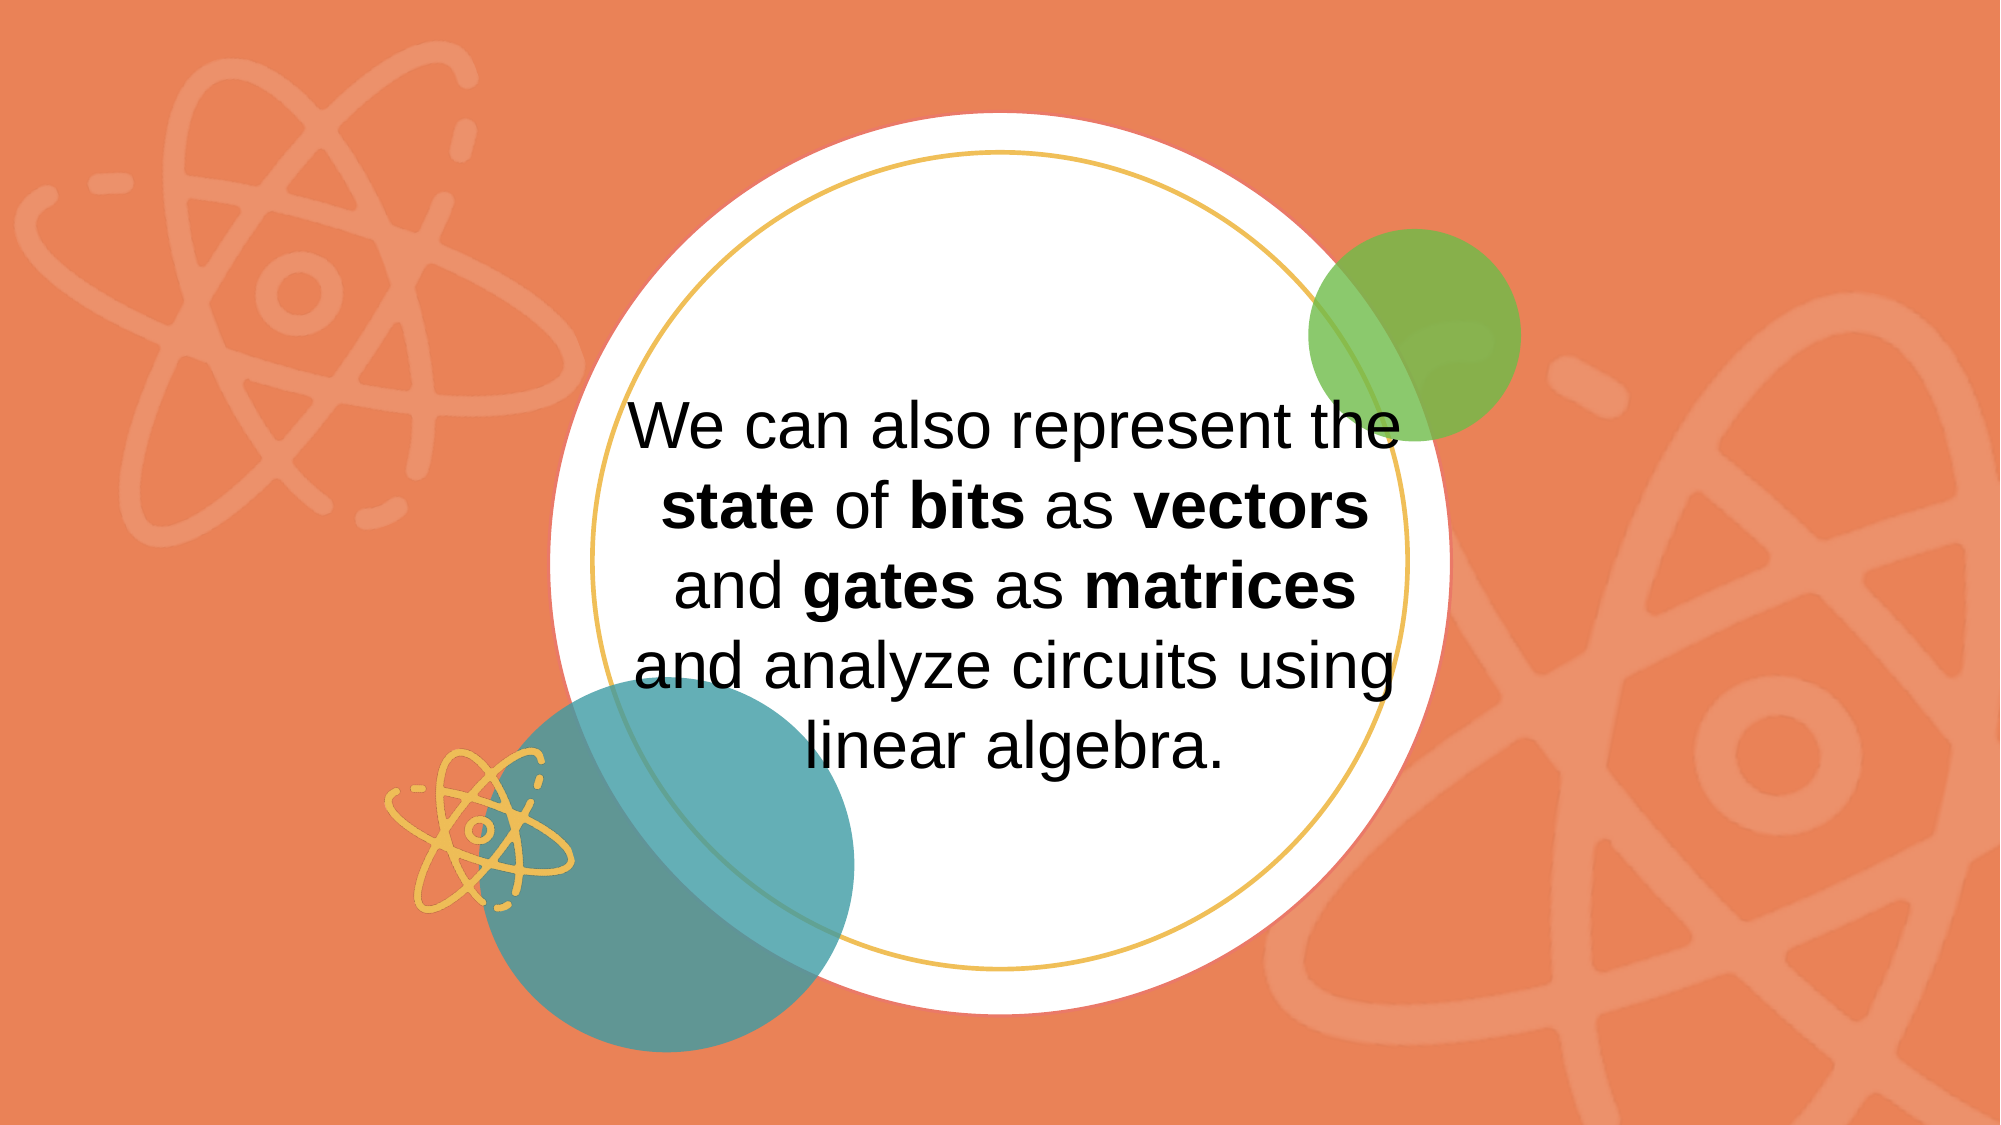

We can also represent the state of bits as vectors and gates as matrices and analyze circuits using linear algebra.